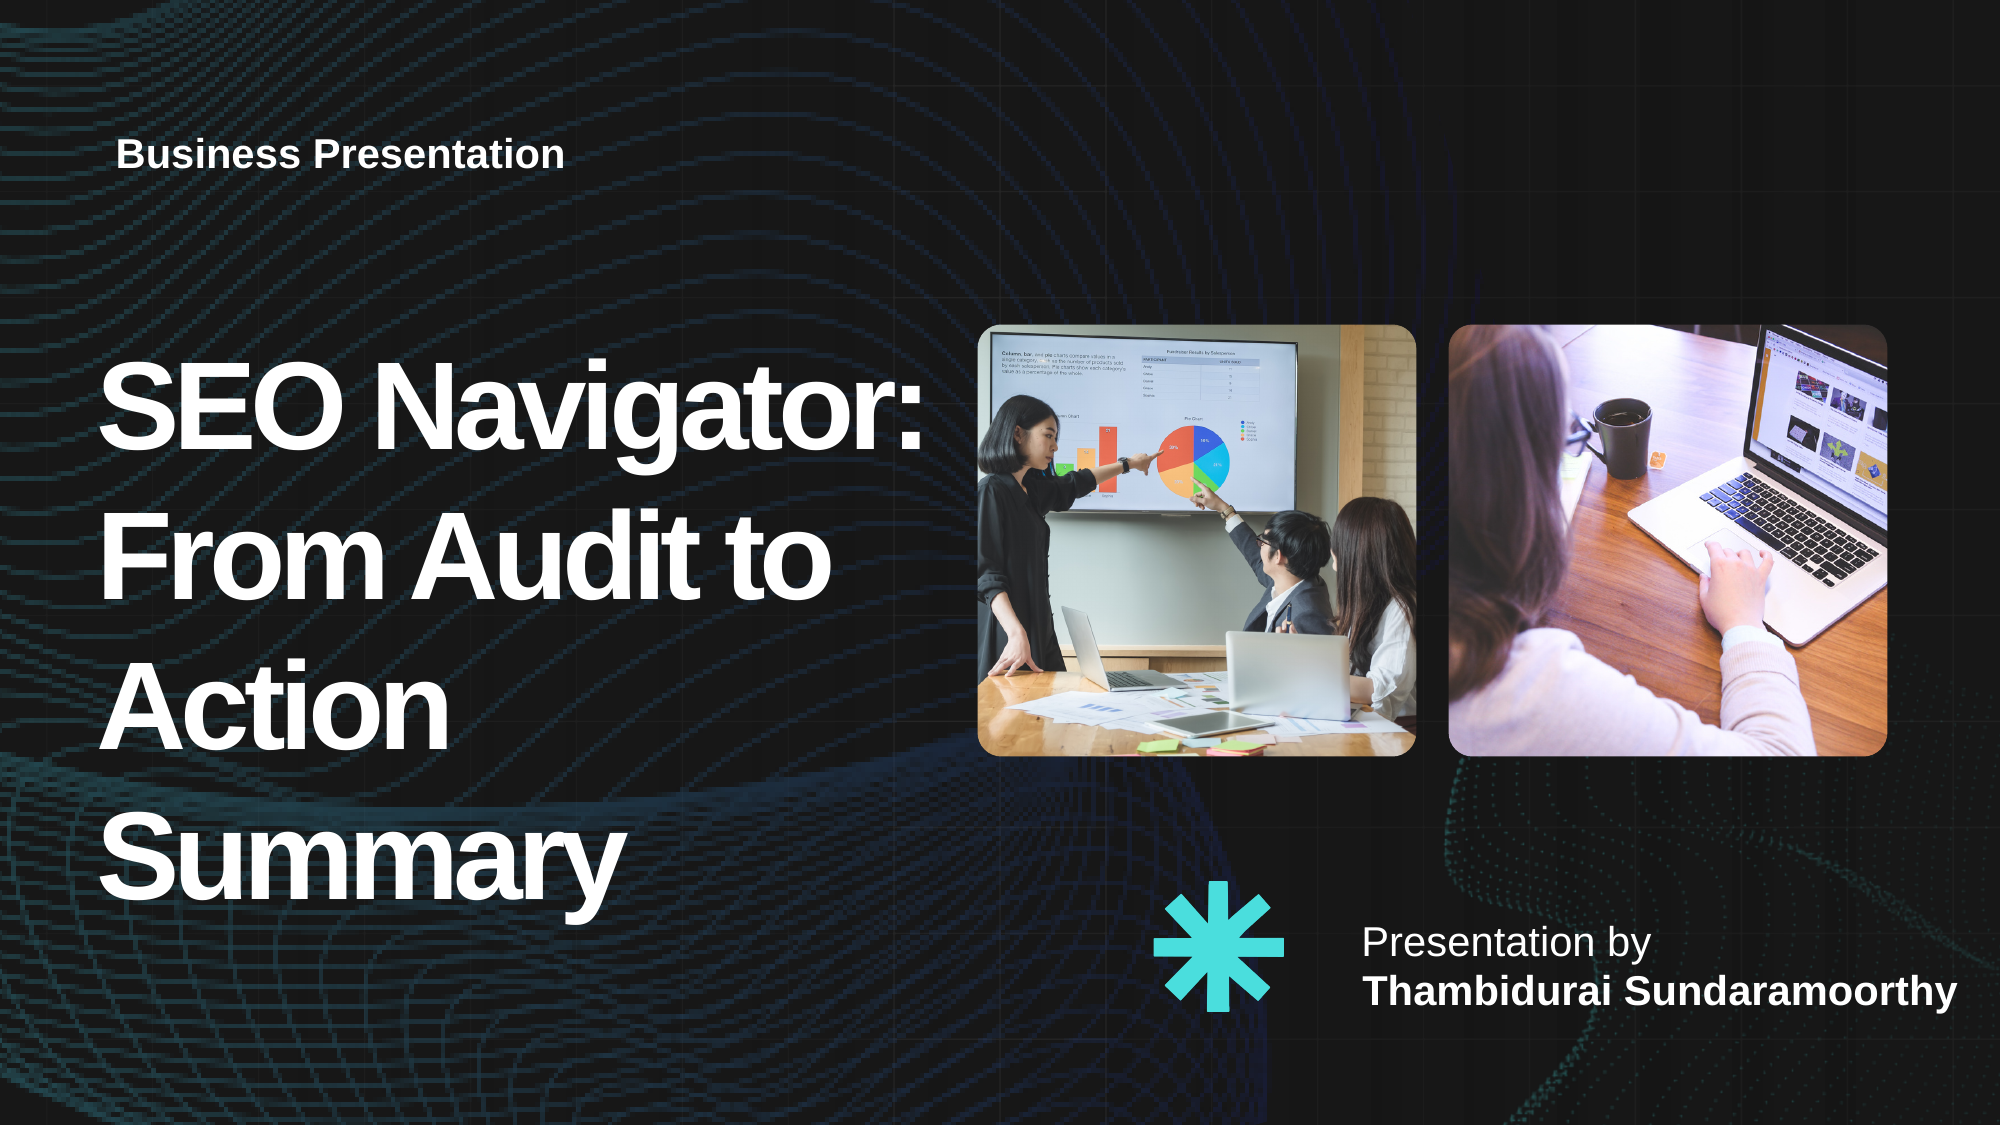

Business Presentation
SEO Navigator: From Audit to Action Summary

Presentation by
Thambidurai Sundaramoorthy